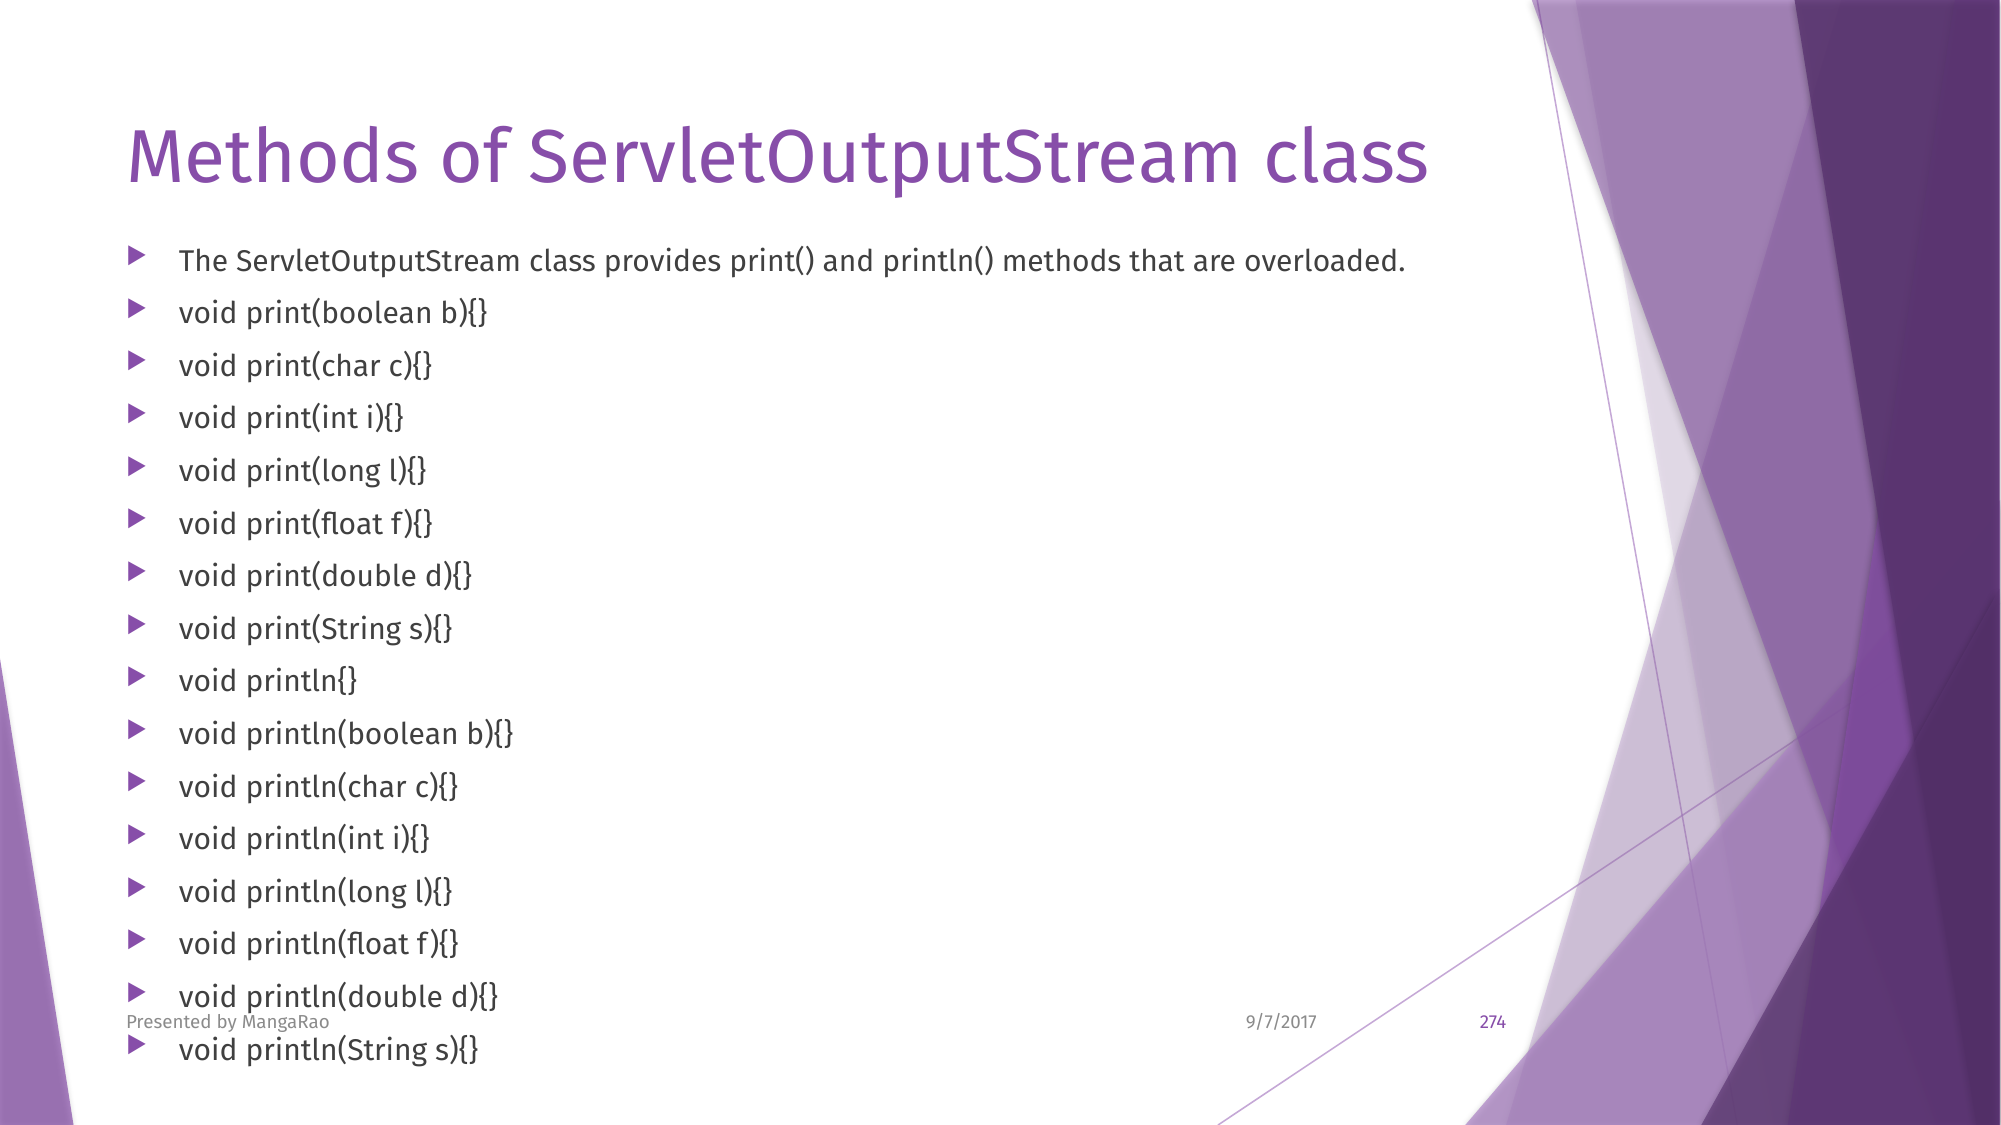

# Methods of ServletOutputStream class
The ServletOutputStream class provides print() and println() methods that are overloaded.
void print(boolean b){}
void print(char c){}
void print(int i){}
void print(long l){}
void print(float f){}
void print(double d){}
void print(String s){}
void println{}
void println(boolean b){}
void println(char c){}
void println(int i){}
void println(long l){}
void println(float f){}
void println(double d){}
void println(String s){}

Presented by MangaRao
9/7/2017
274